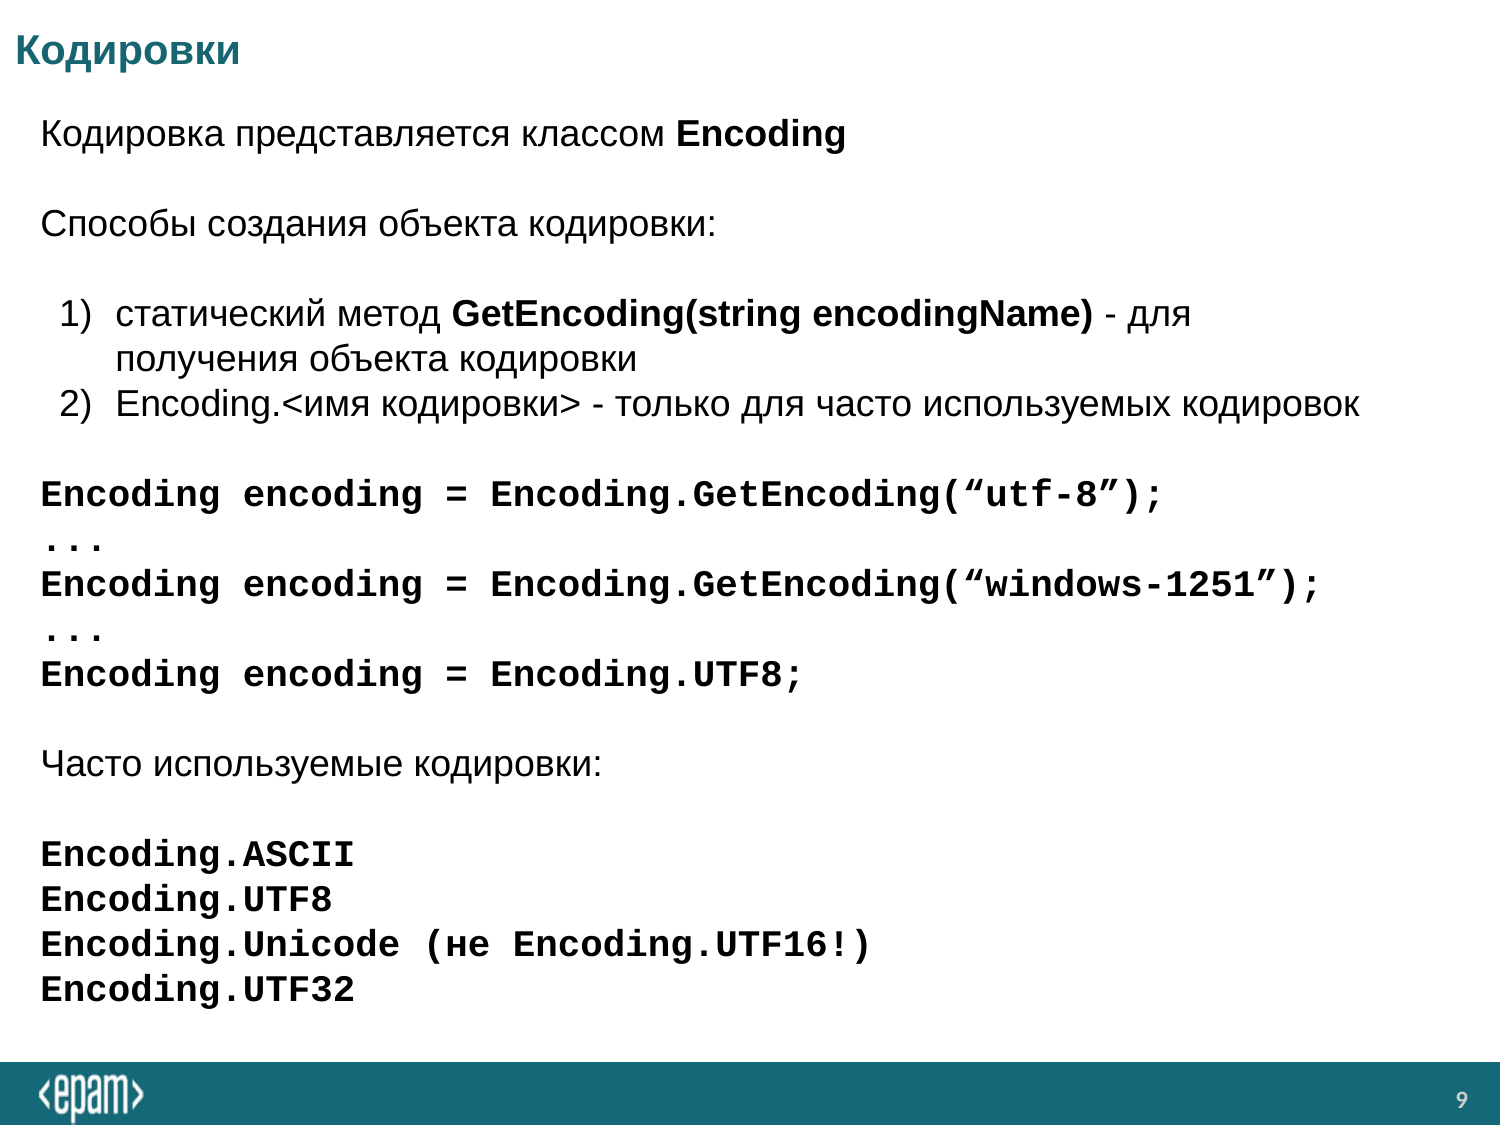

# Кодировки
Кодировка представляется классом Encoding

Способы создания объекта кодировки:

статический метод GetEncoding(string encodingName) - для получения объекта кодировки
Encoding.<имя кодировки> - только для часто используемых кодировок

Encoding encoding = Encoding.GetEncoding(“utf-8”);
...
Encoding encoding = Encoding.GetEncoding(“windows-1251”);
...
Encoding encoding = Encoding.UTF8;

Часто используемые кодировки:

Encoding.ASCII
Encoding.UTF8
Encoding.Unicode (не Encoding.UTF16!)
Encoding.UTF32